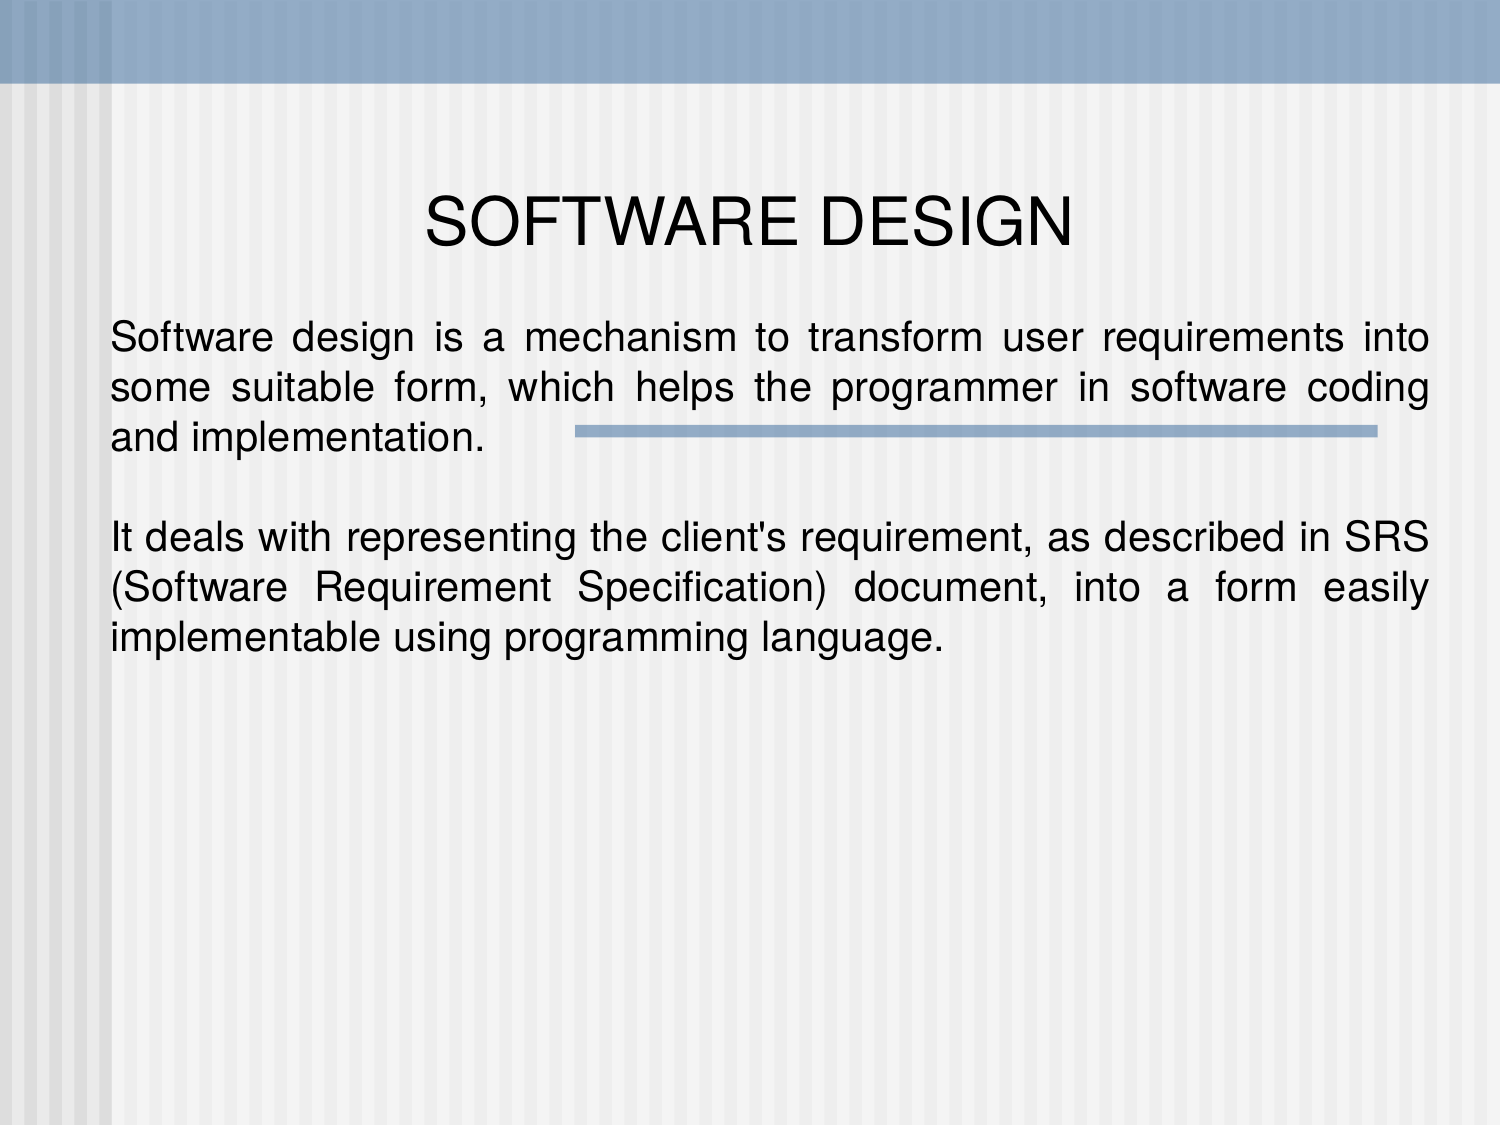

# SOFTWARE DESIGN
Software design is a mechanism to transform user requirements into some suitable form, which helps the programmer in software coding and implementation.

It deals with representing the client's requirement, as described in SRS (Software Requirement Specification) document, into a form easily implementable using programming language.
60